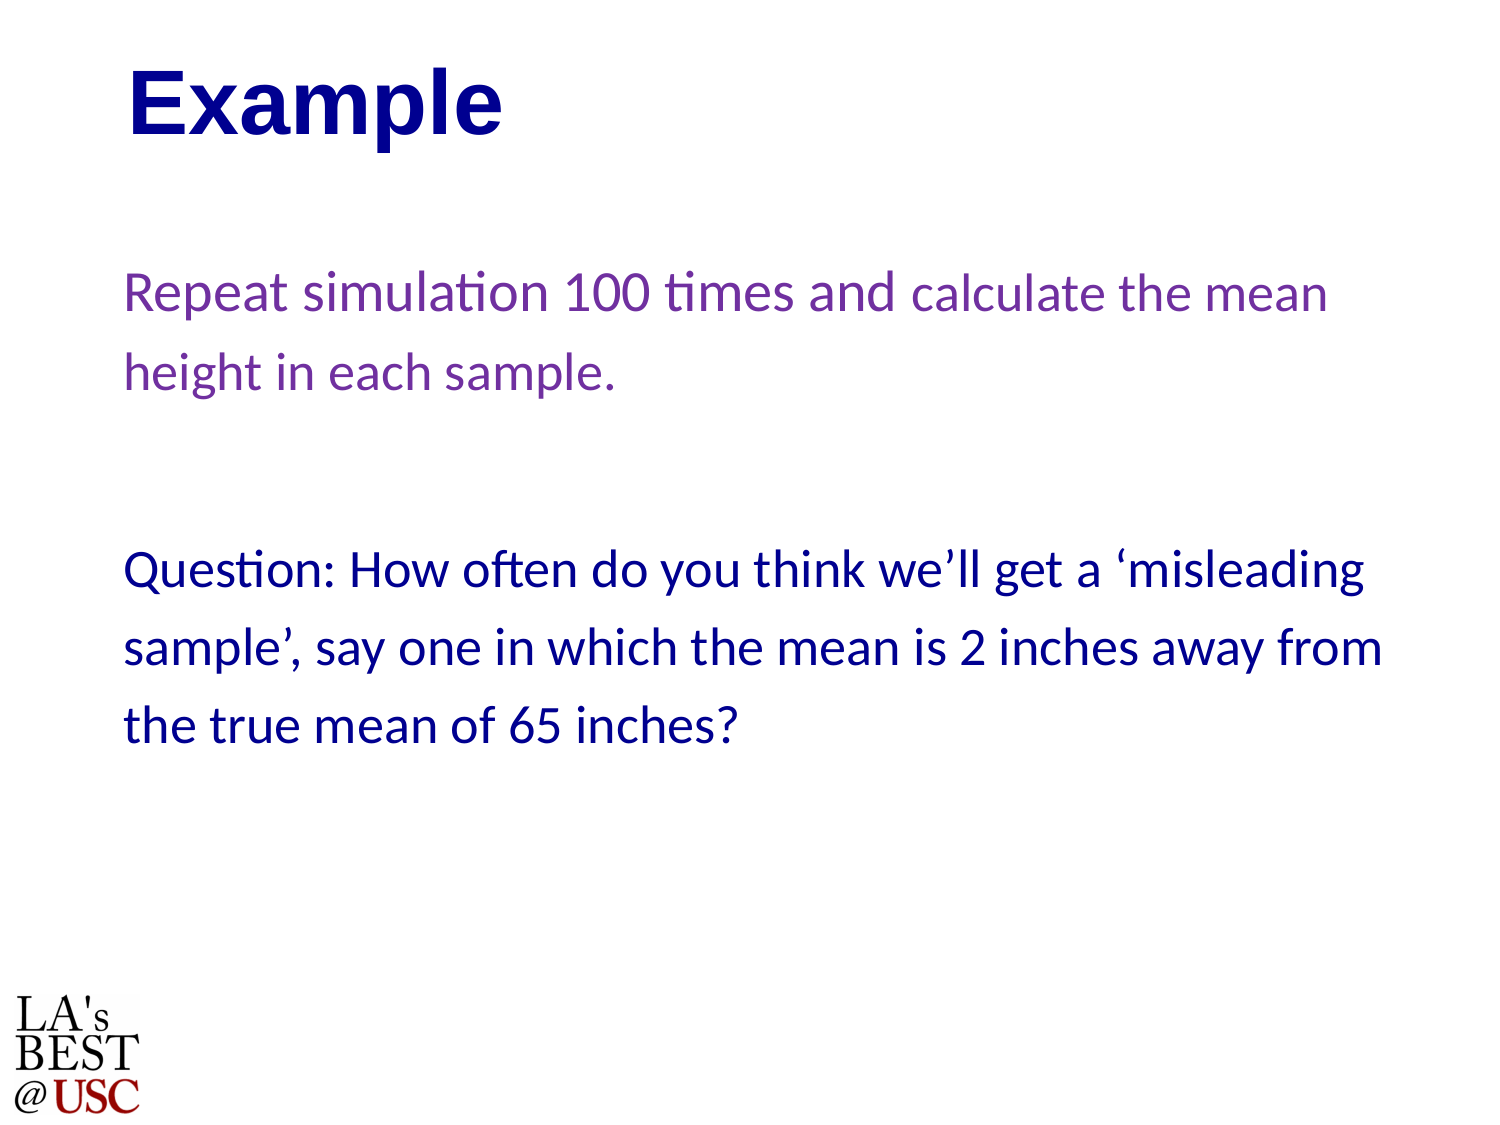

# Example
Repeat simulation 100 times and calculate the mean height in each sample.

Question: How often do you think we’ll get a ‘misleading sample’, say one in which the mean is 2 inches away from the true mean of 65 inches?